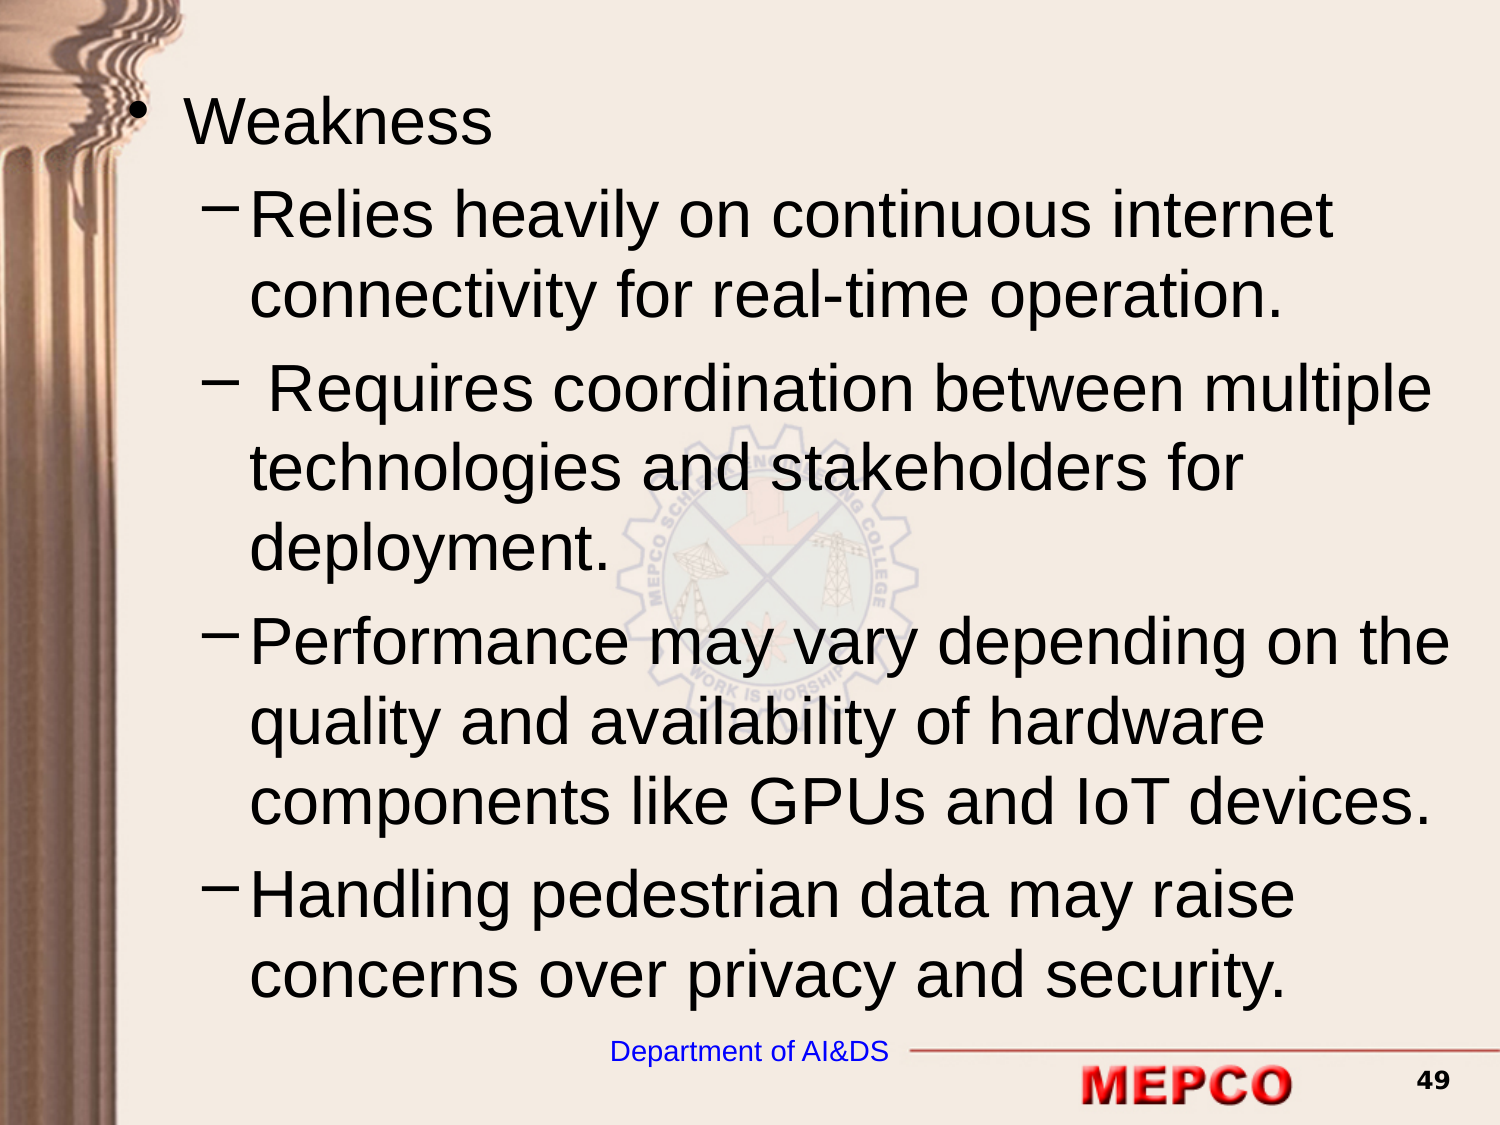

#
Weakness
Relies heavily on continuous internet connectivity for real-time operation.
 Requires coordination between multiple technologies and stakeholders for deployment.
Performance may vary depending on the quality and availability of hardware components like GPUs and IoT devices.
Handling pedestrian data may raise concerns over privacy and security.
Department of AI&DS